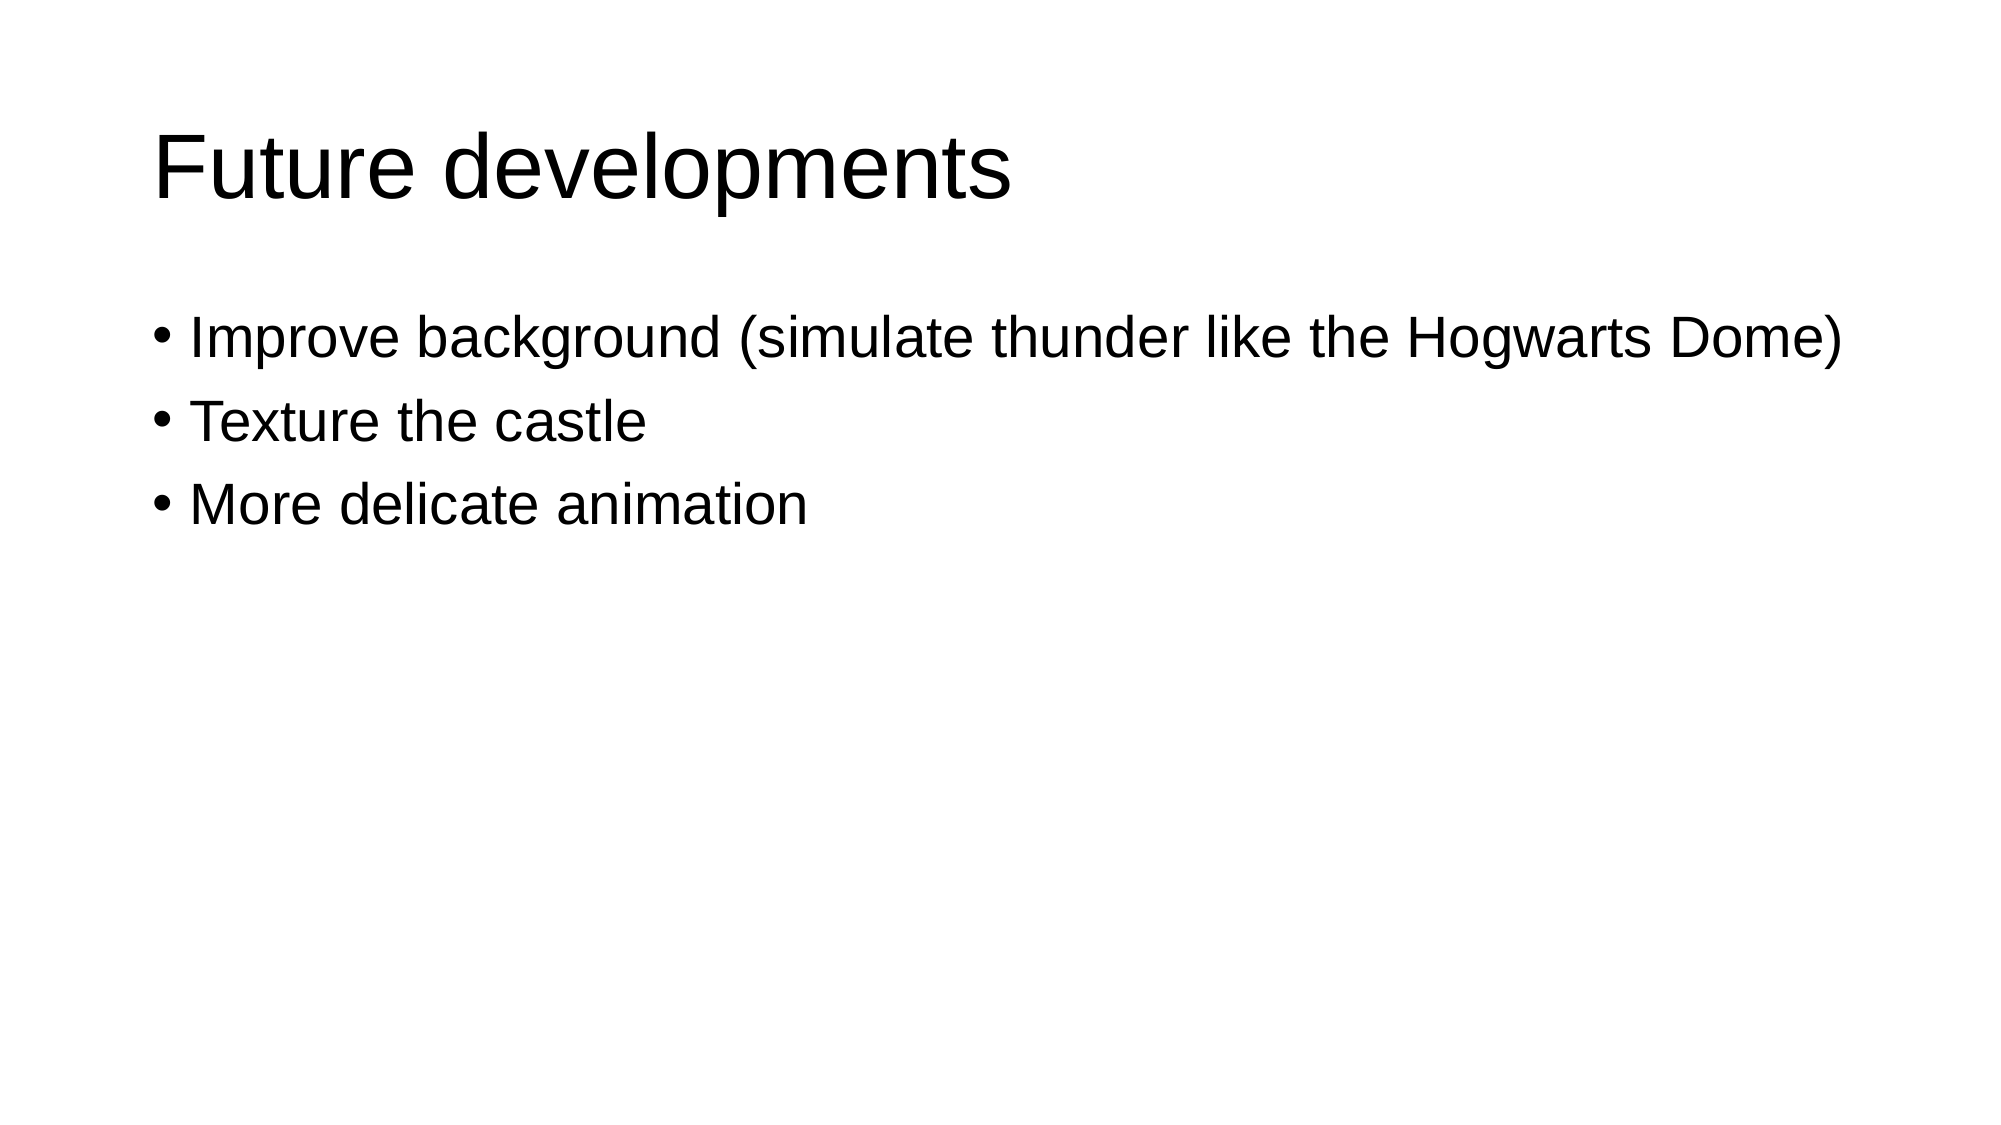

# Future developments
Improve background (simulate thunder like the Hogwarts Dome)
Texture the castle
More delicate animation